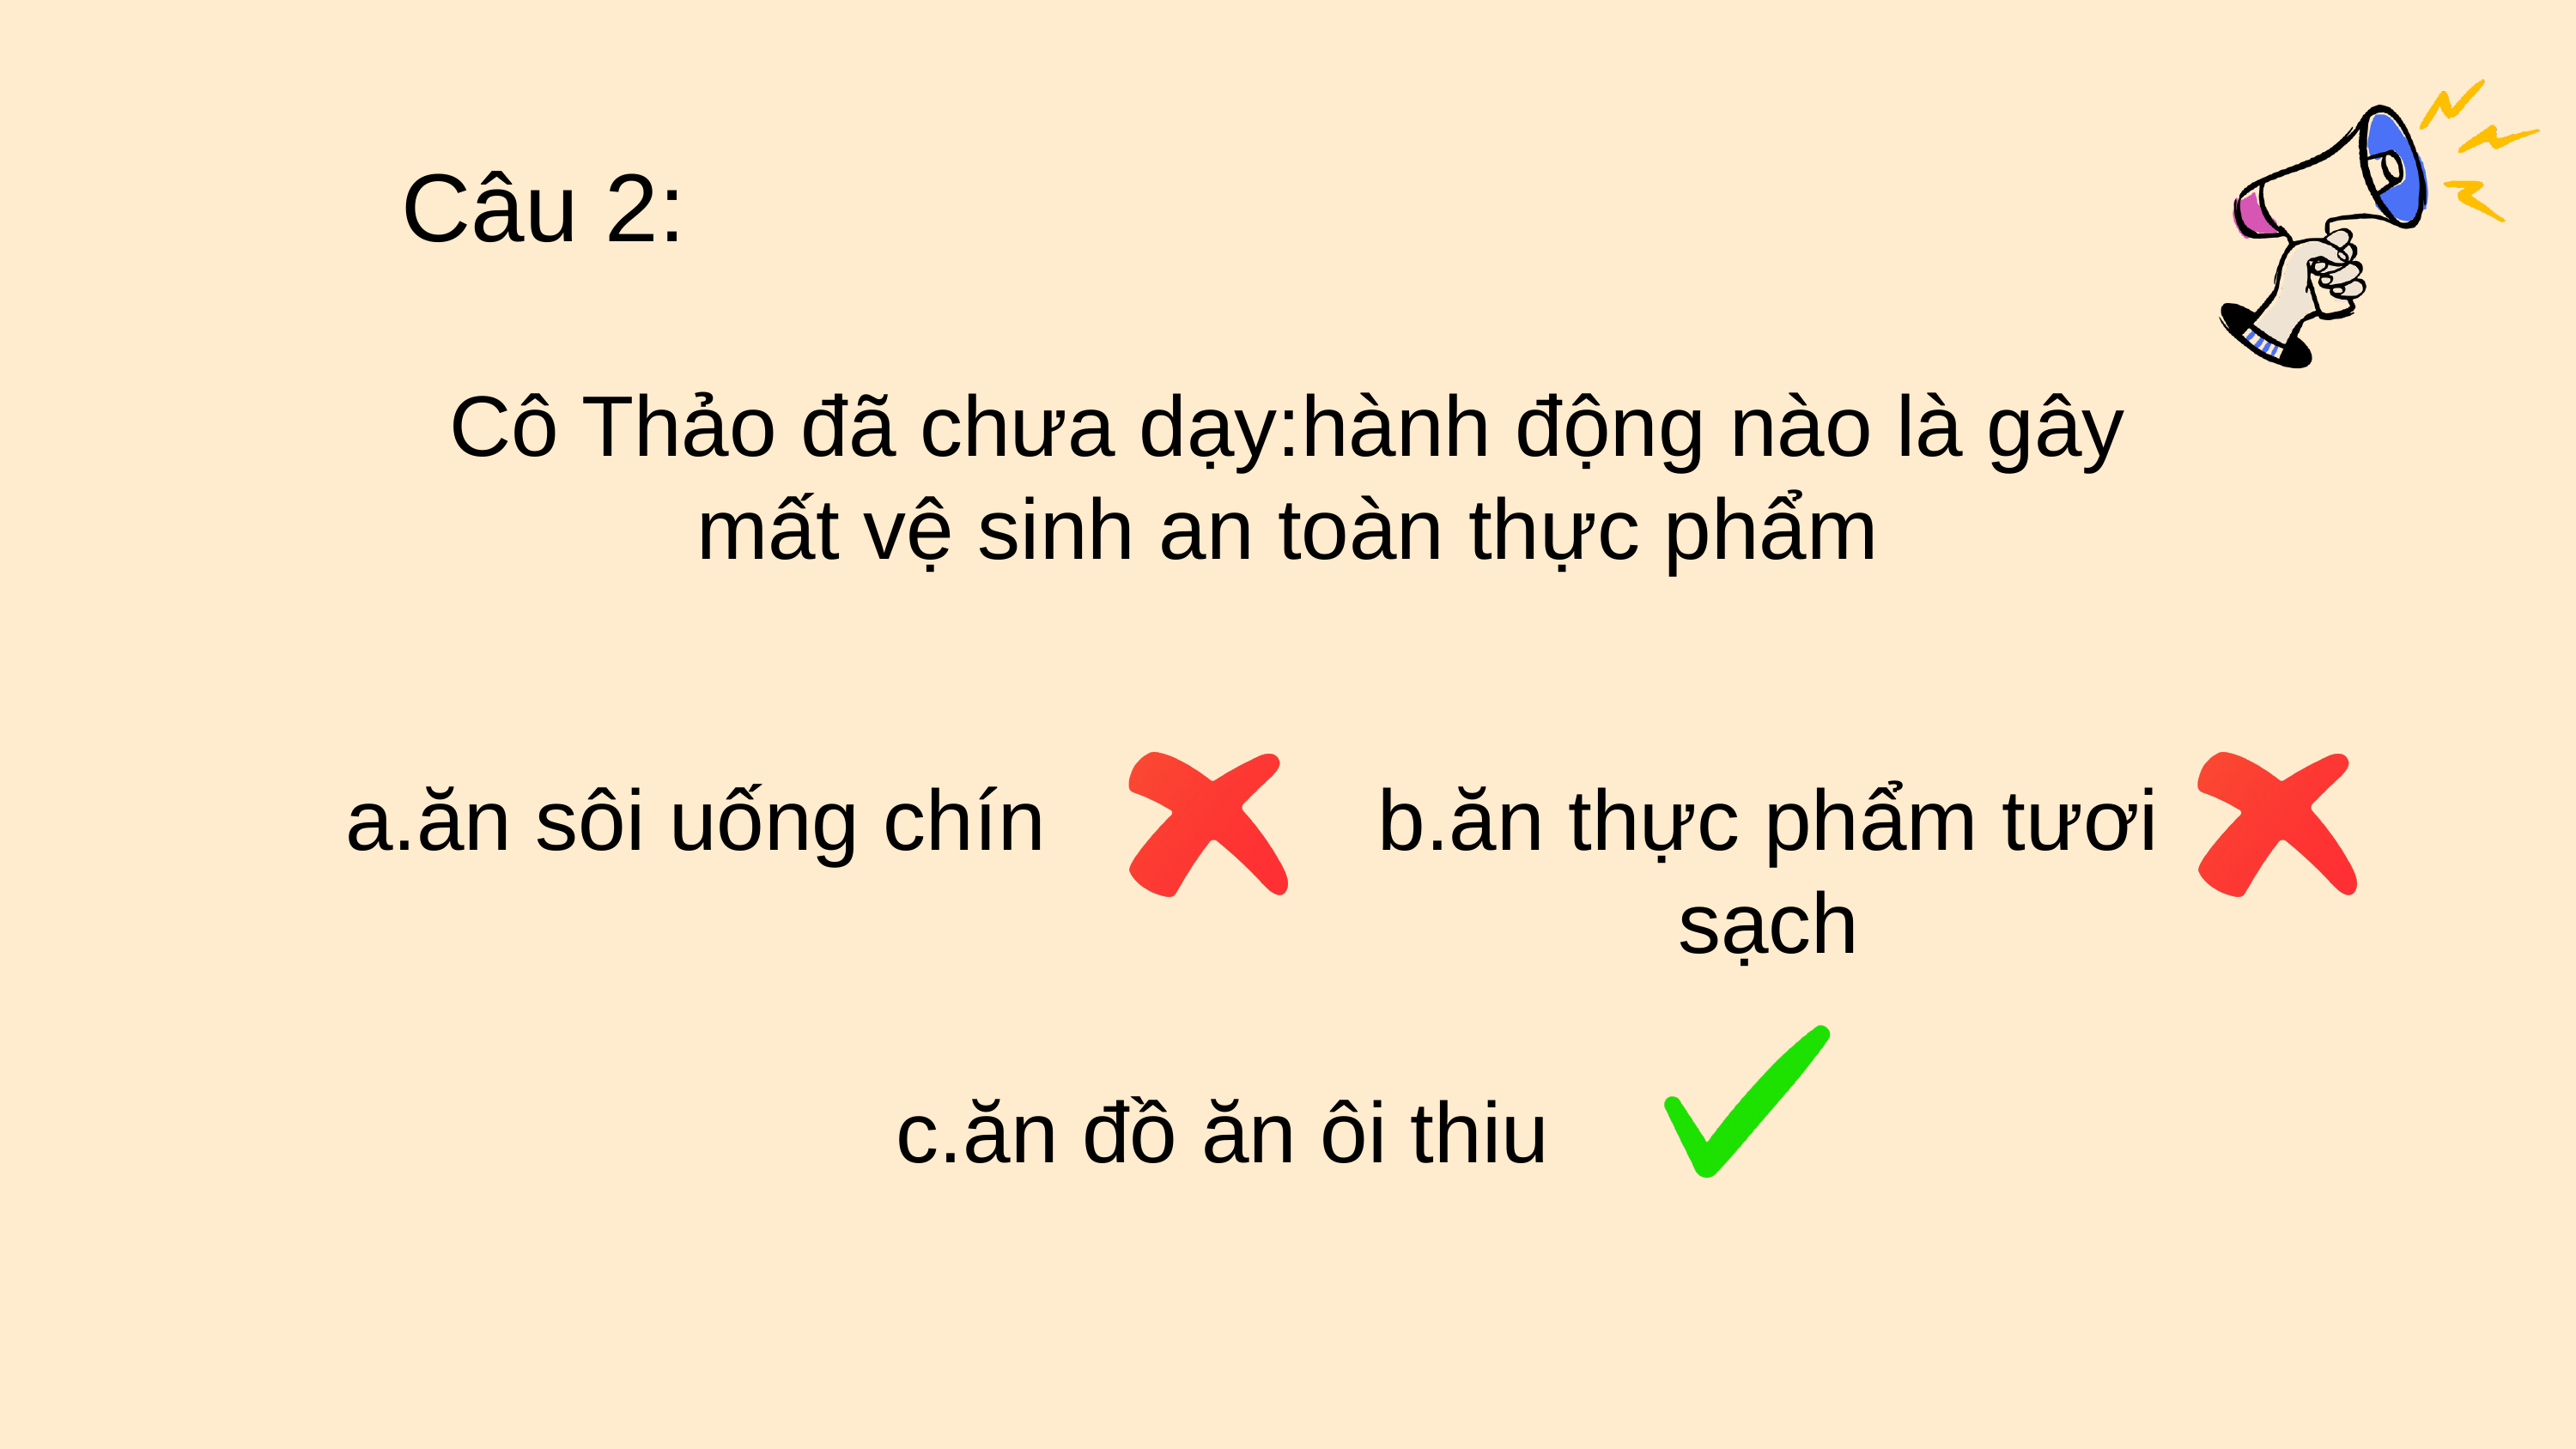

Câu 2:
Cô Thảo đã chưa dạy:hành động nào là gây mất vệ sinh an toàn thực phẩm

a.ăn sôi uống chín
b.ăn thực phẩm tươi sạch

c.ăn đồ ăn ôi thiu